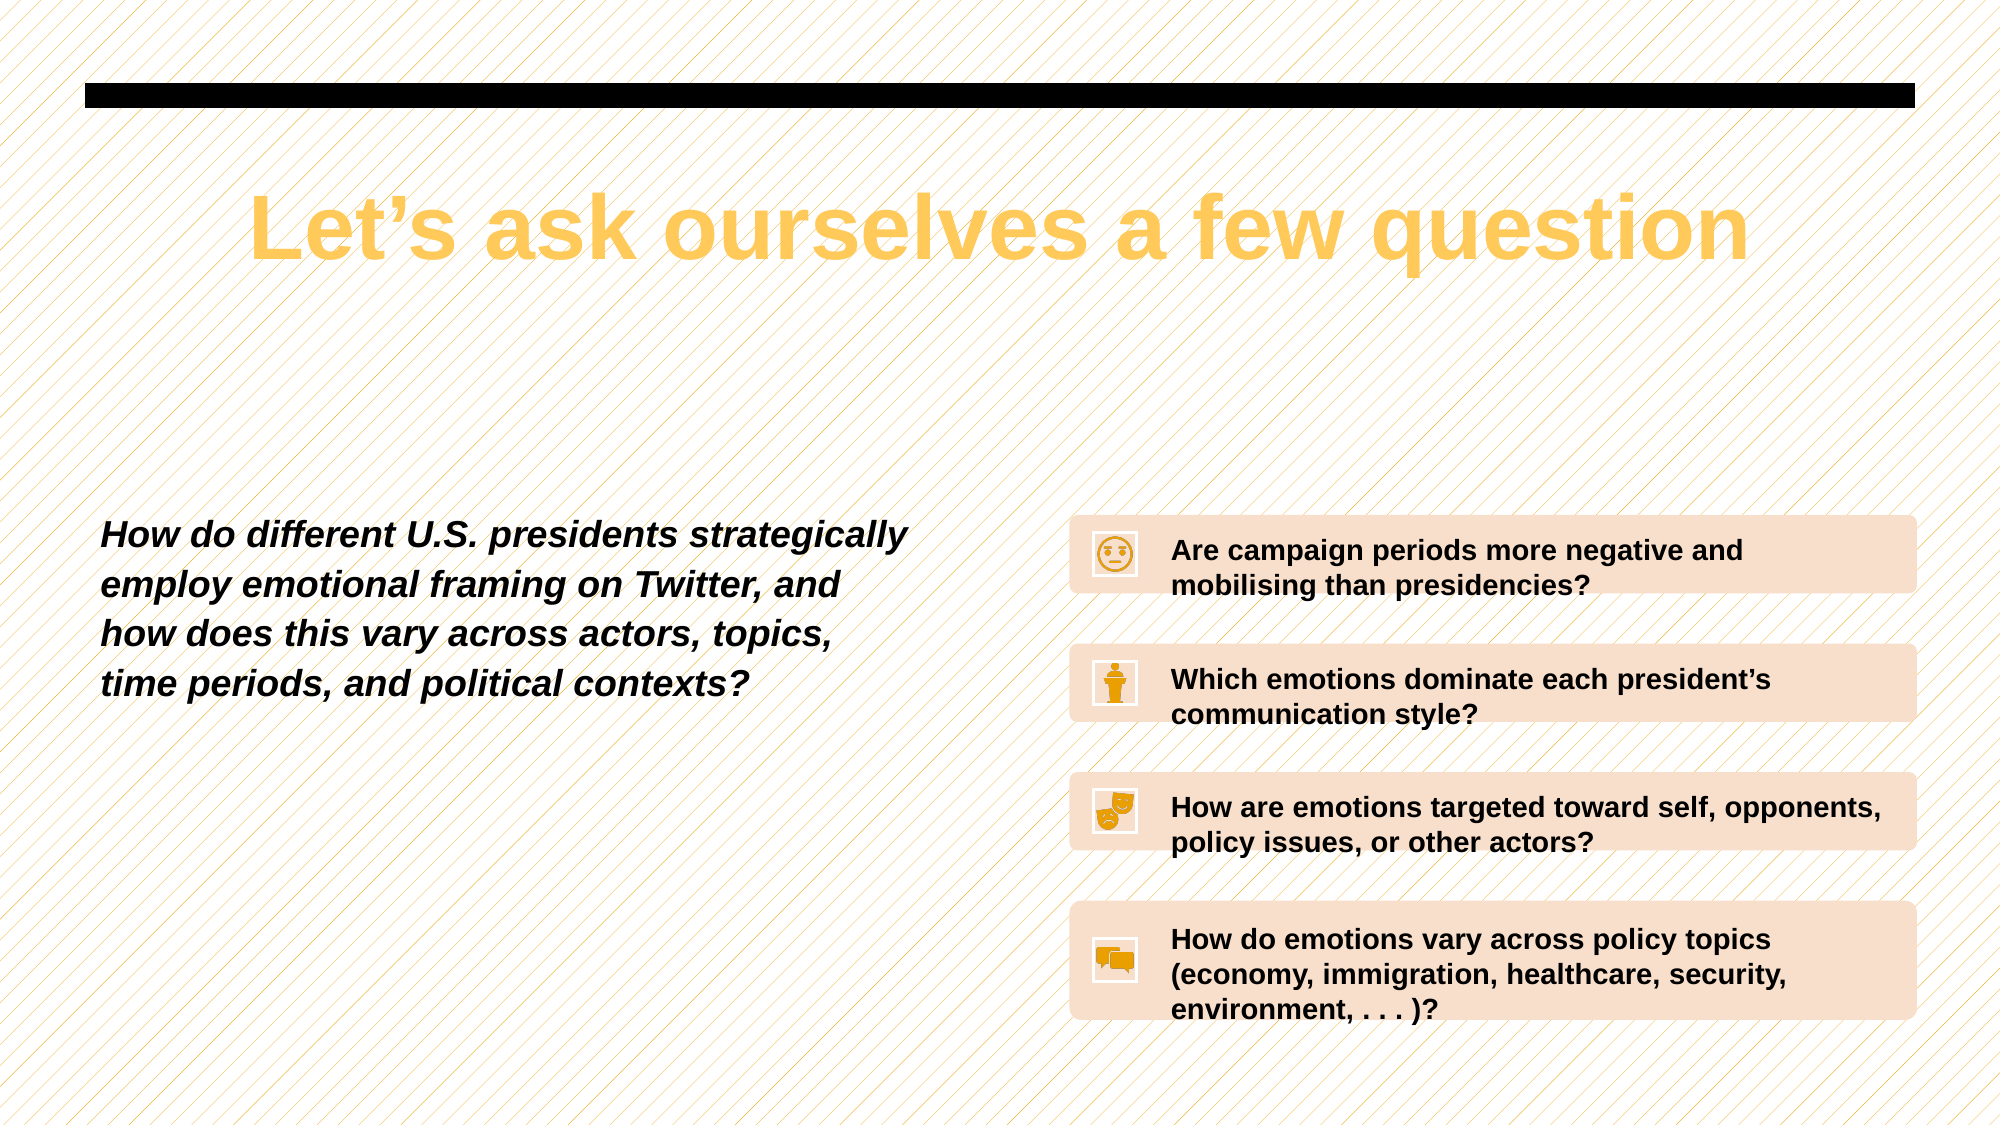

# Let’s ask ourselves a few question
How do different U.S. presidents strategically employ emotional framing on Twitter, and how does this vary across actors, topics, time periods, and political contexts?

Are campaign periods more negative and mobilising than presidencies?
Which emotions dominate each president’s communication style?
How are emotions targeted toward self, opponents, policy issues, or other actors?
How do emotions vary across policy topics (economy, immigration, healthcare, security, environment, . . . )?